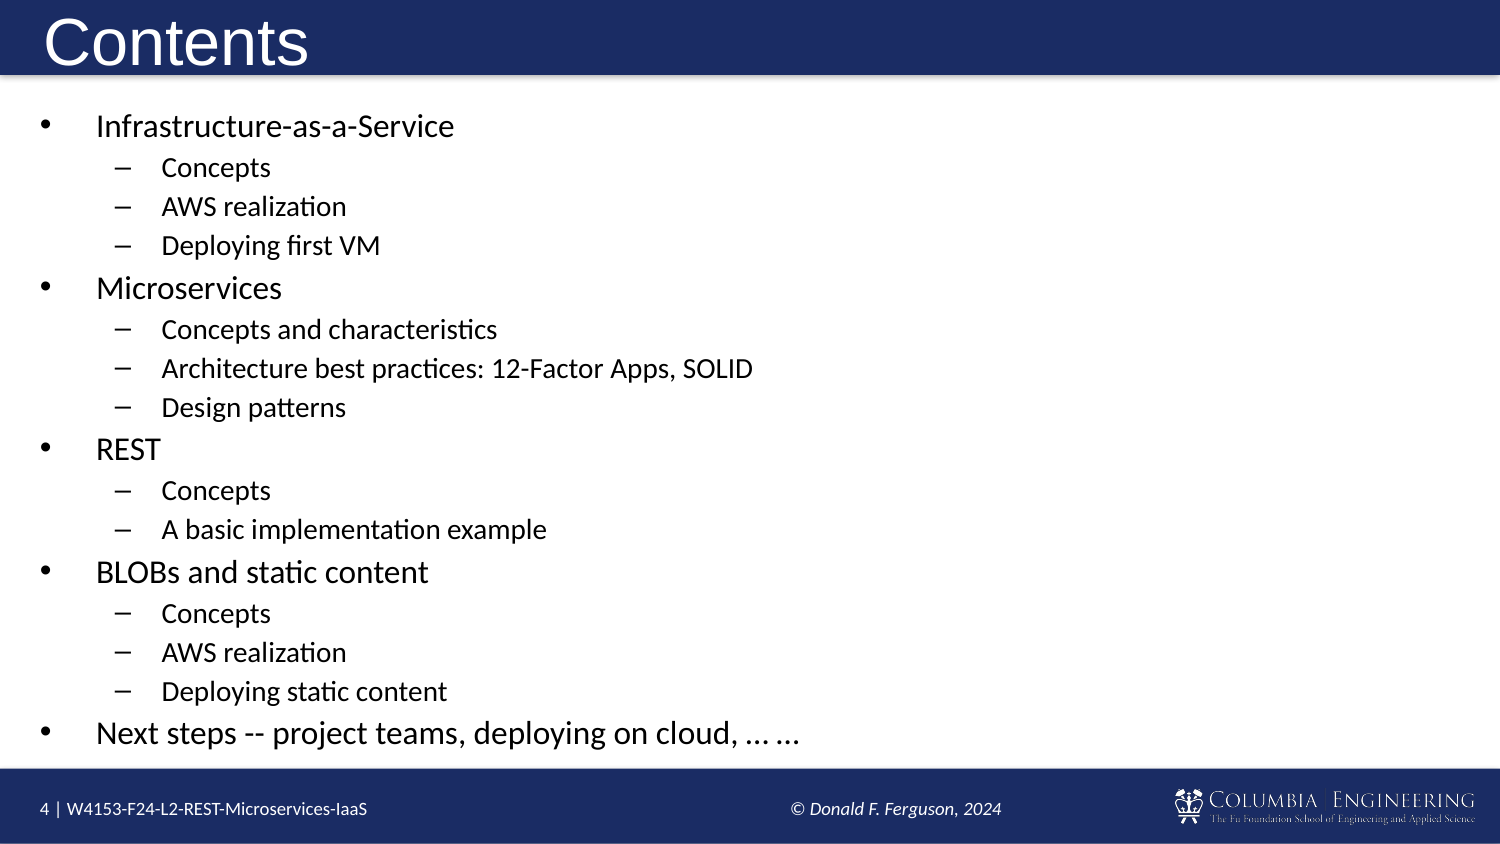

# Contents
Infrastructure-as-a-Service
Concepts
AWS realization
Deploying first VM
Microservices
Concepts and characteristics
Architecture best practices: 12-Factor Apps, SOLID
Design patterns
REST
Concepts
A basic implementation example
BLOBs and static content
Concepts
AWS realization
Deploying static content
Next steps -- project teams, deploying on cloud, … …